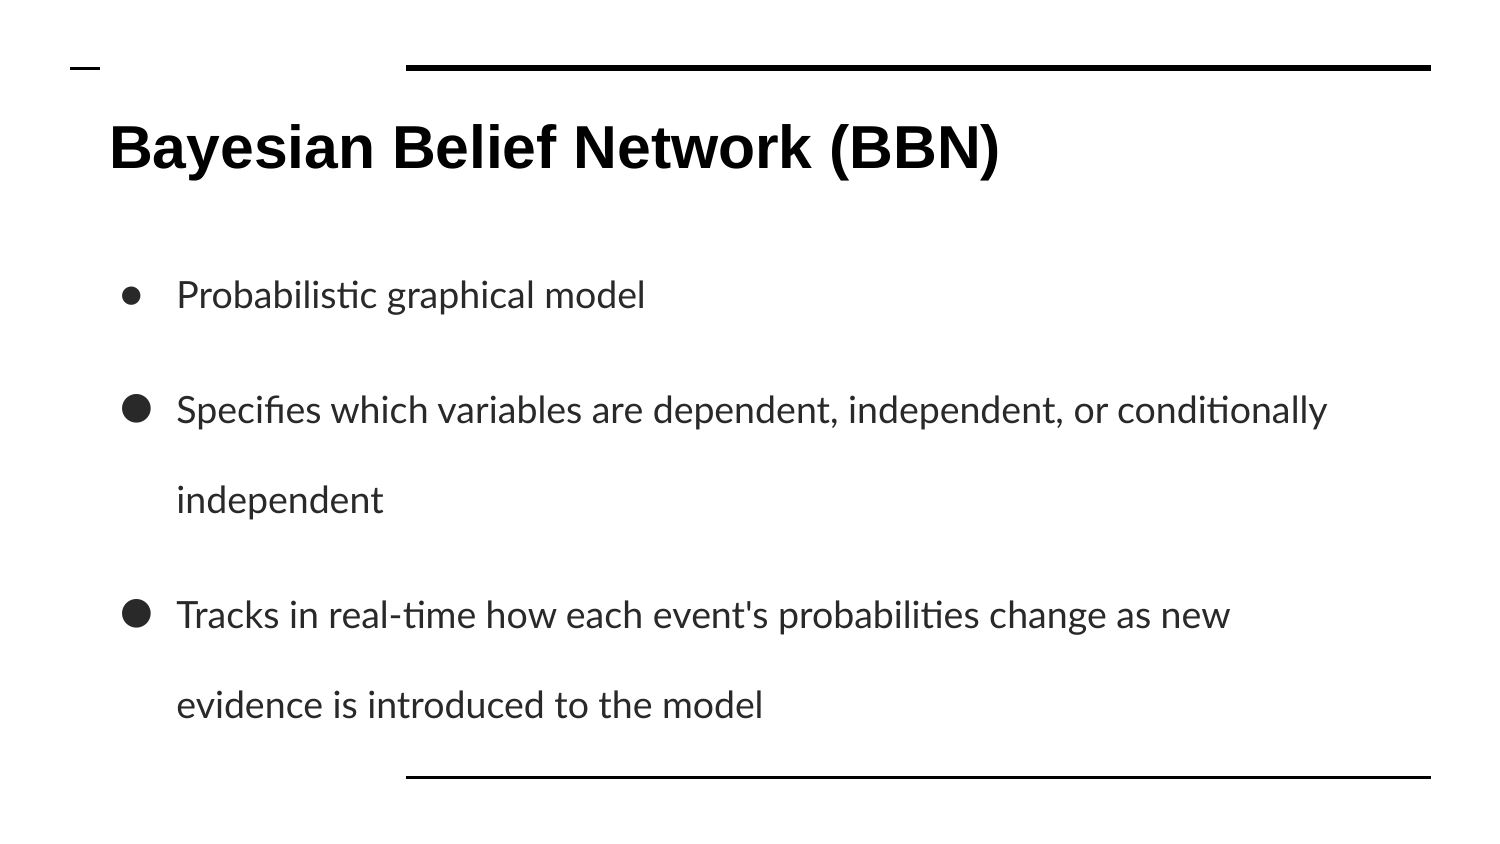

# Bayesian Belief Network (BBN)

Probabilistic graphical model
Specifies which variables are dependent, independent, or conditionally independent
Tracks in real-time how each event's probabilities change as new evidence is introduced to the model